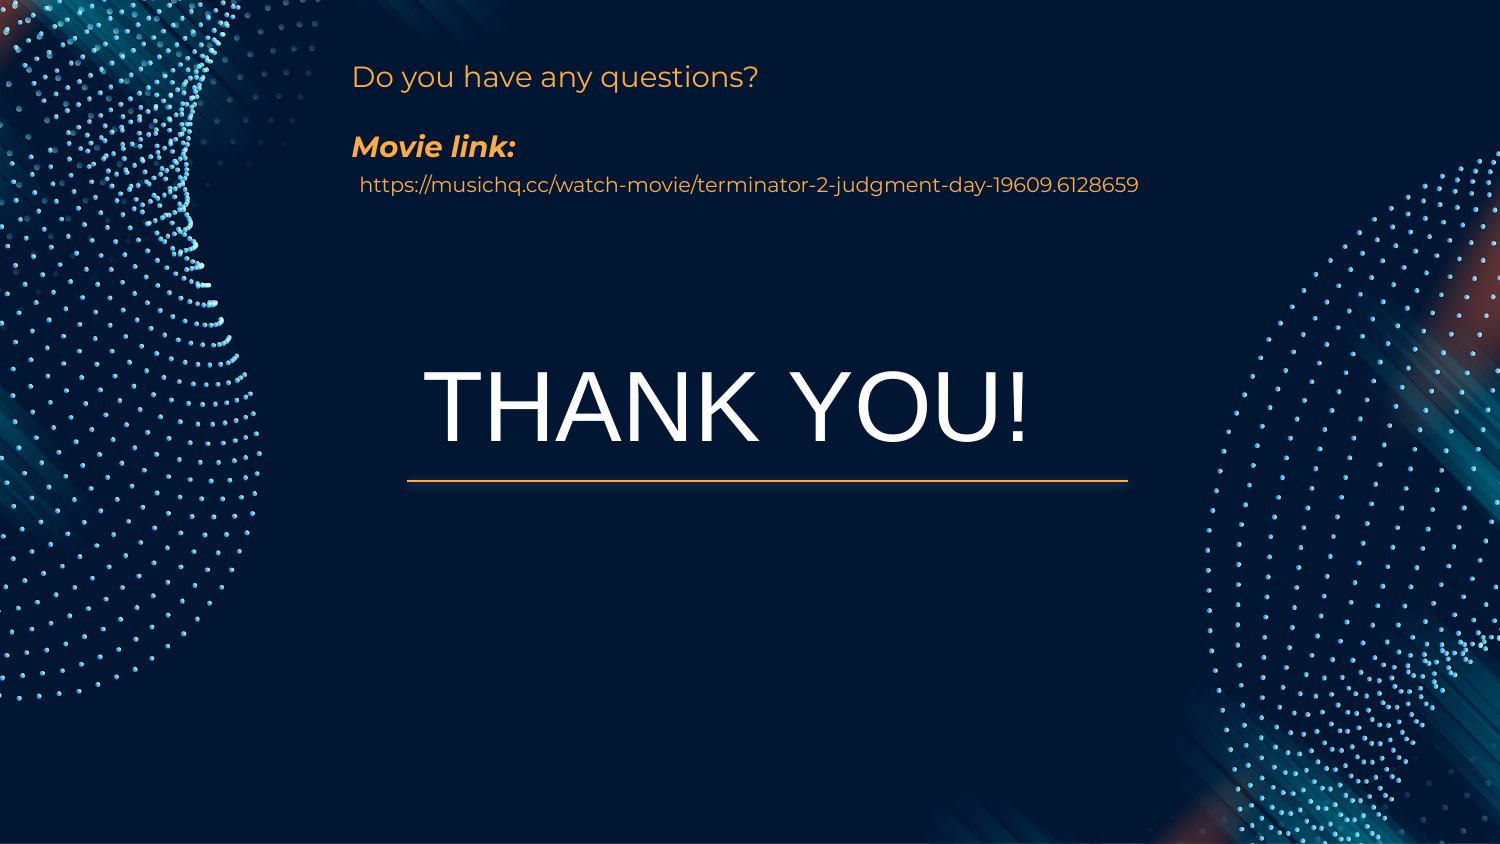

Do you have any questions?

Movie link:
 https://musichq.cc/watch-movie/terminator-2-judgment-day-19609.6128659

THANK YOU!